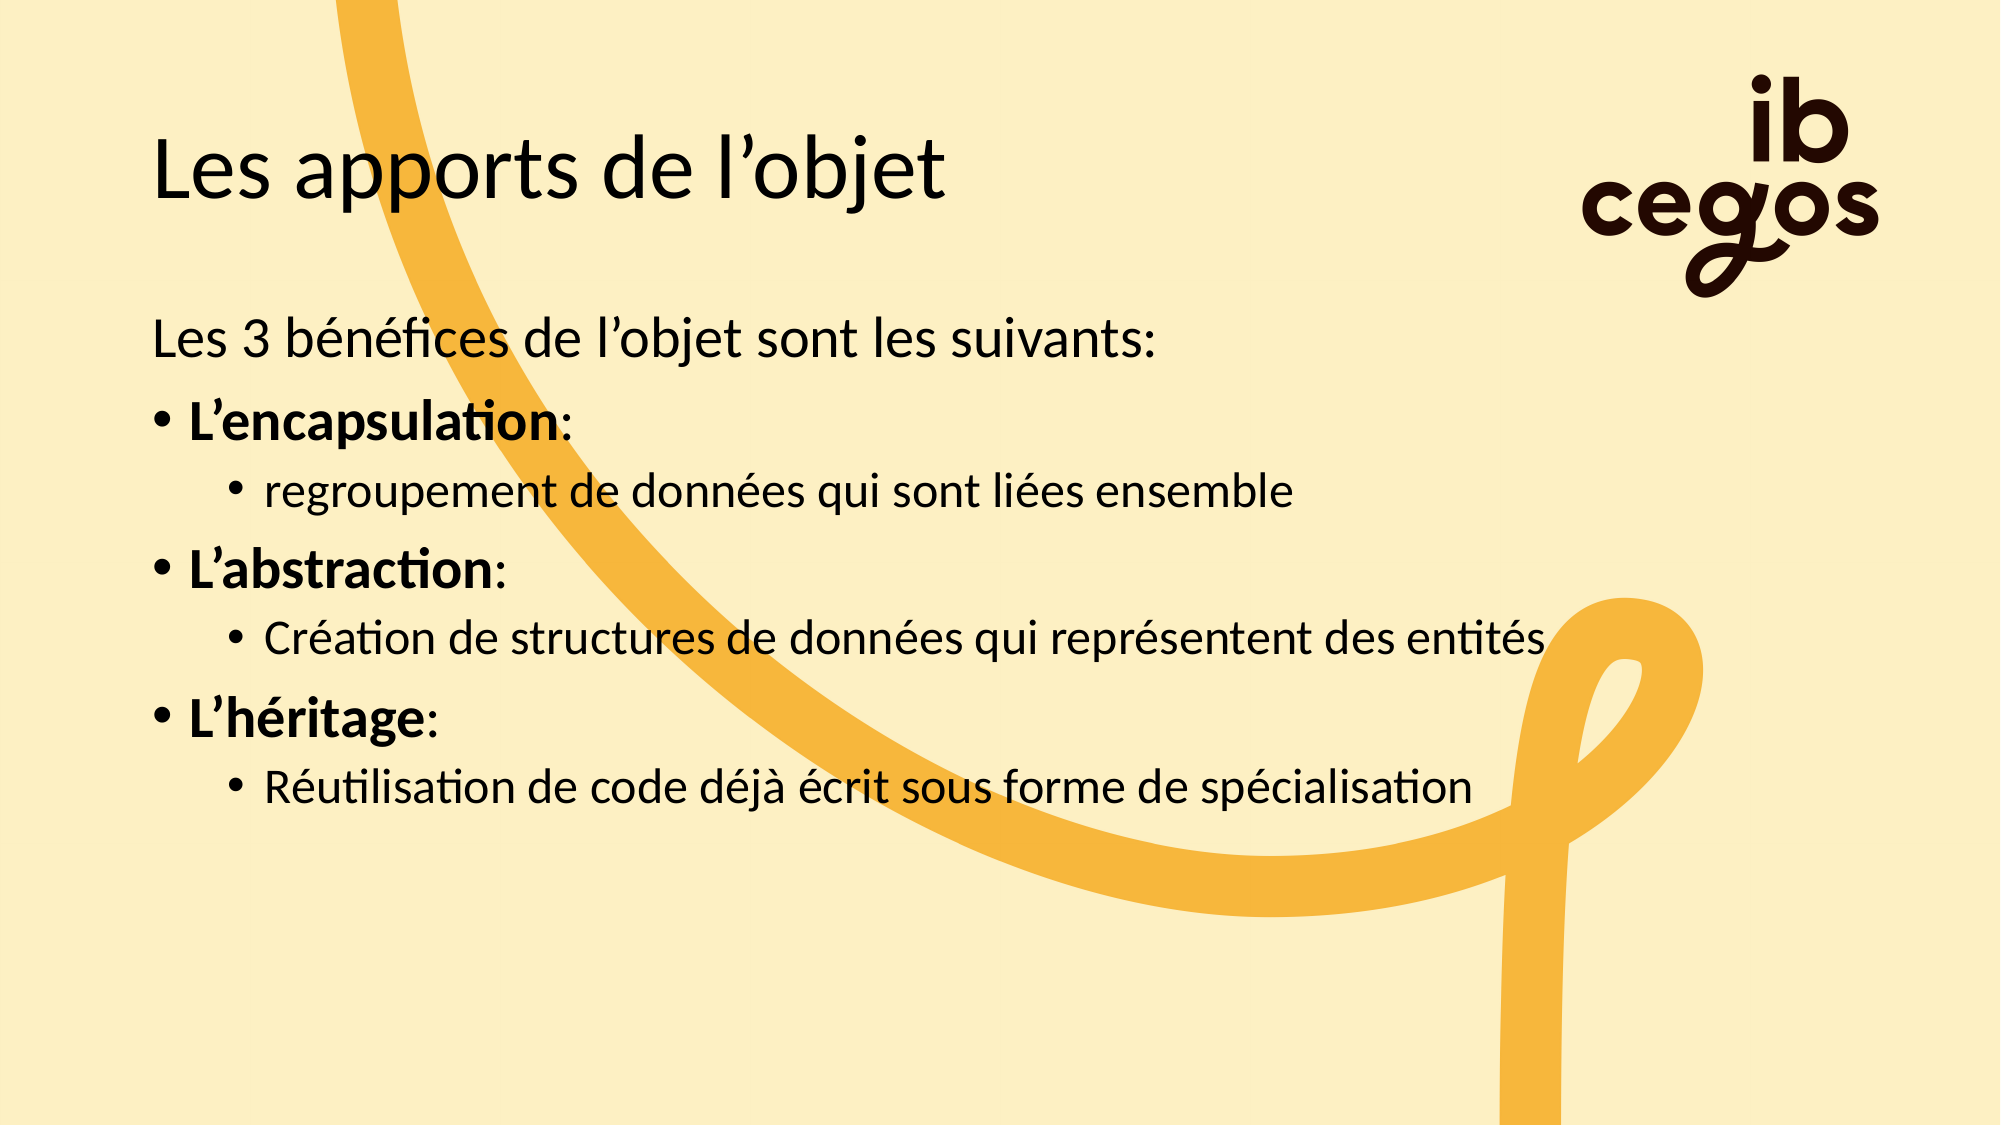

# Les apports de l’objet
Les 3 bénéfices de l’objet sont les suivants:
L’encapsulation:
regroupement de données qui sont liées ensemble
L’abstraction:
Création de structures de données qui représentent des entités
L’héritage:
Réutilisation de code déjà écrit sous forme de spécialisation